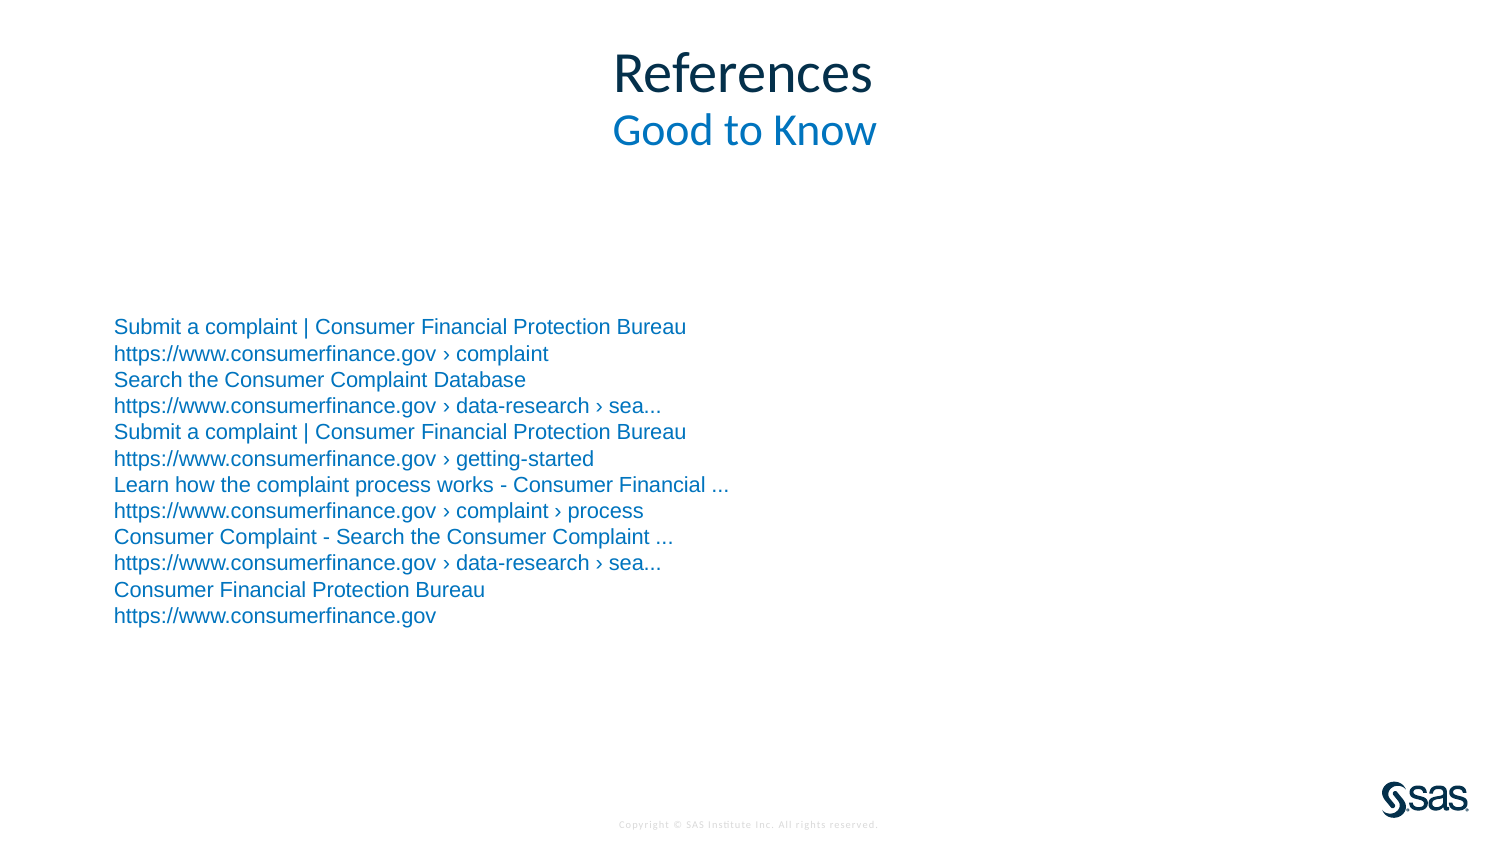

# References
Good to Know

Submit a complaint | Consumer Financial Protection Bureau
https://www.consumerfinance.gov › complaint
Search the Consumer Complaint Database
https://www.consumerfinance.gov › data-research › sea...
Submit a complaint | Consumer Financial Protection Bureau
https://www.consumerfinance.gov › getting-started
Learn how the complaint process works - Consumer Financial ...
https://www.consumerfinance.gov › complaint › process
Consumer Complaint - Search the Consumer Complaint ...
https://www.consumerfinance.gov › data-research › sea...
Consumer Financial Protection Bureau
https://www.consumerfinance.gov